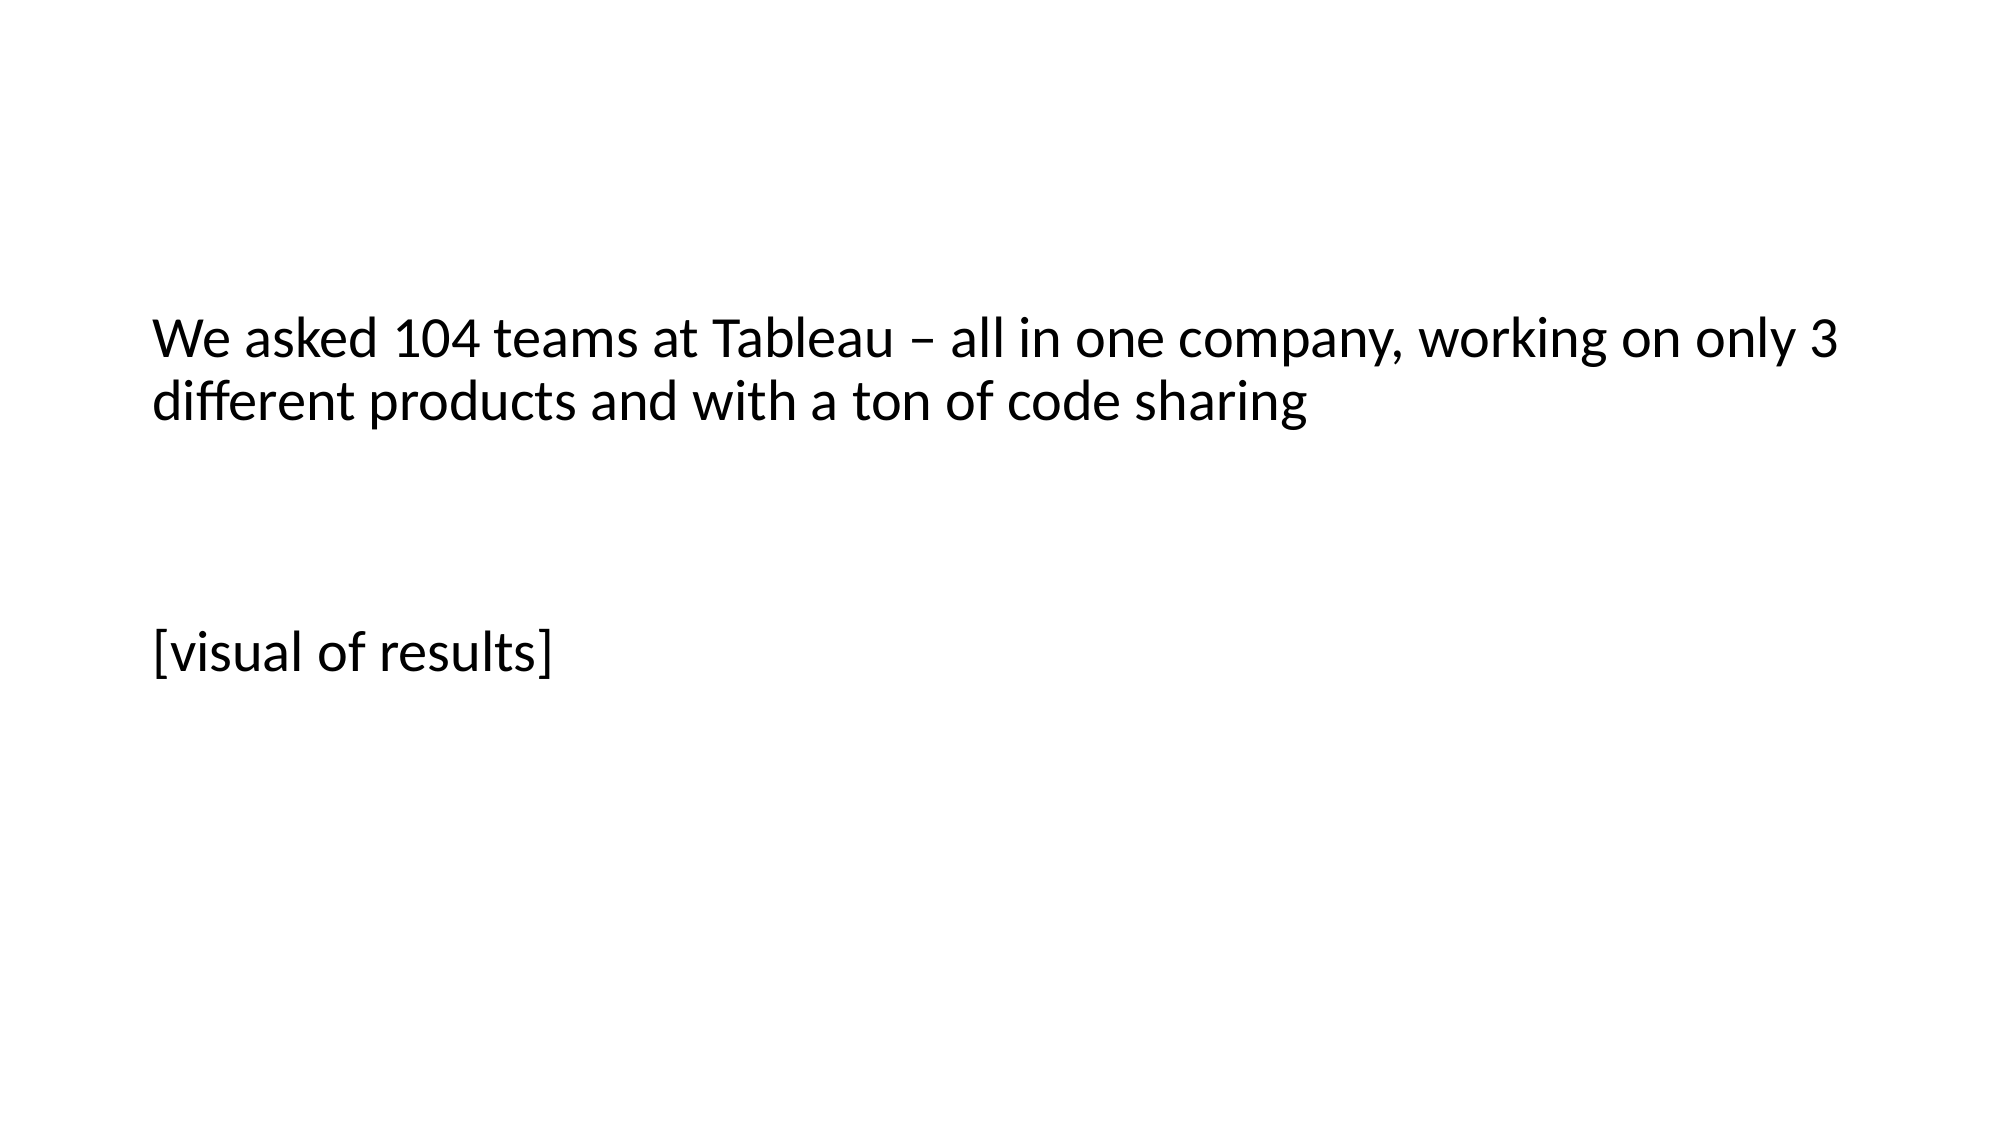

We asked 104 teams at Tableau – all in one company, working on only 3 different products and with a ton of code sharing

[visual of results]